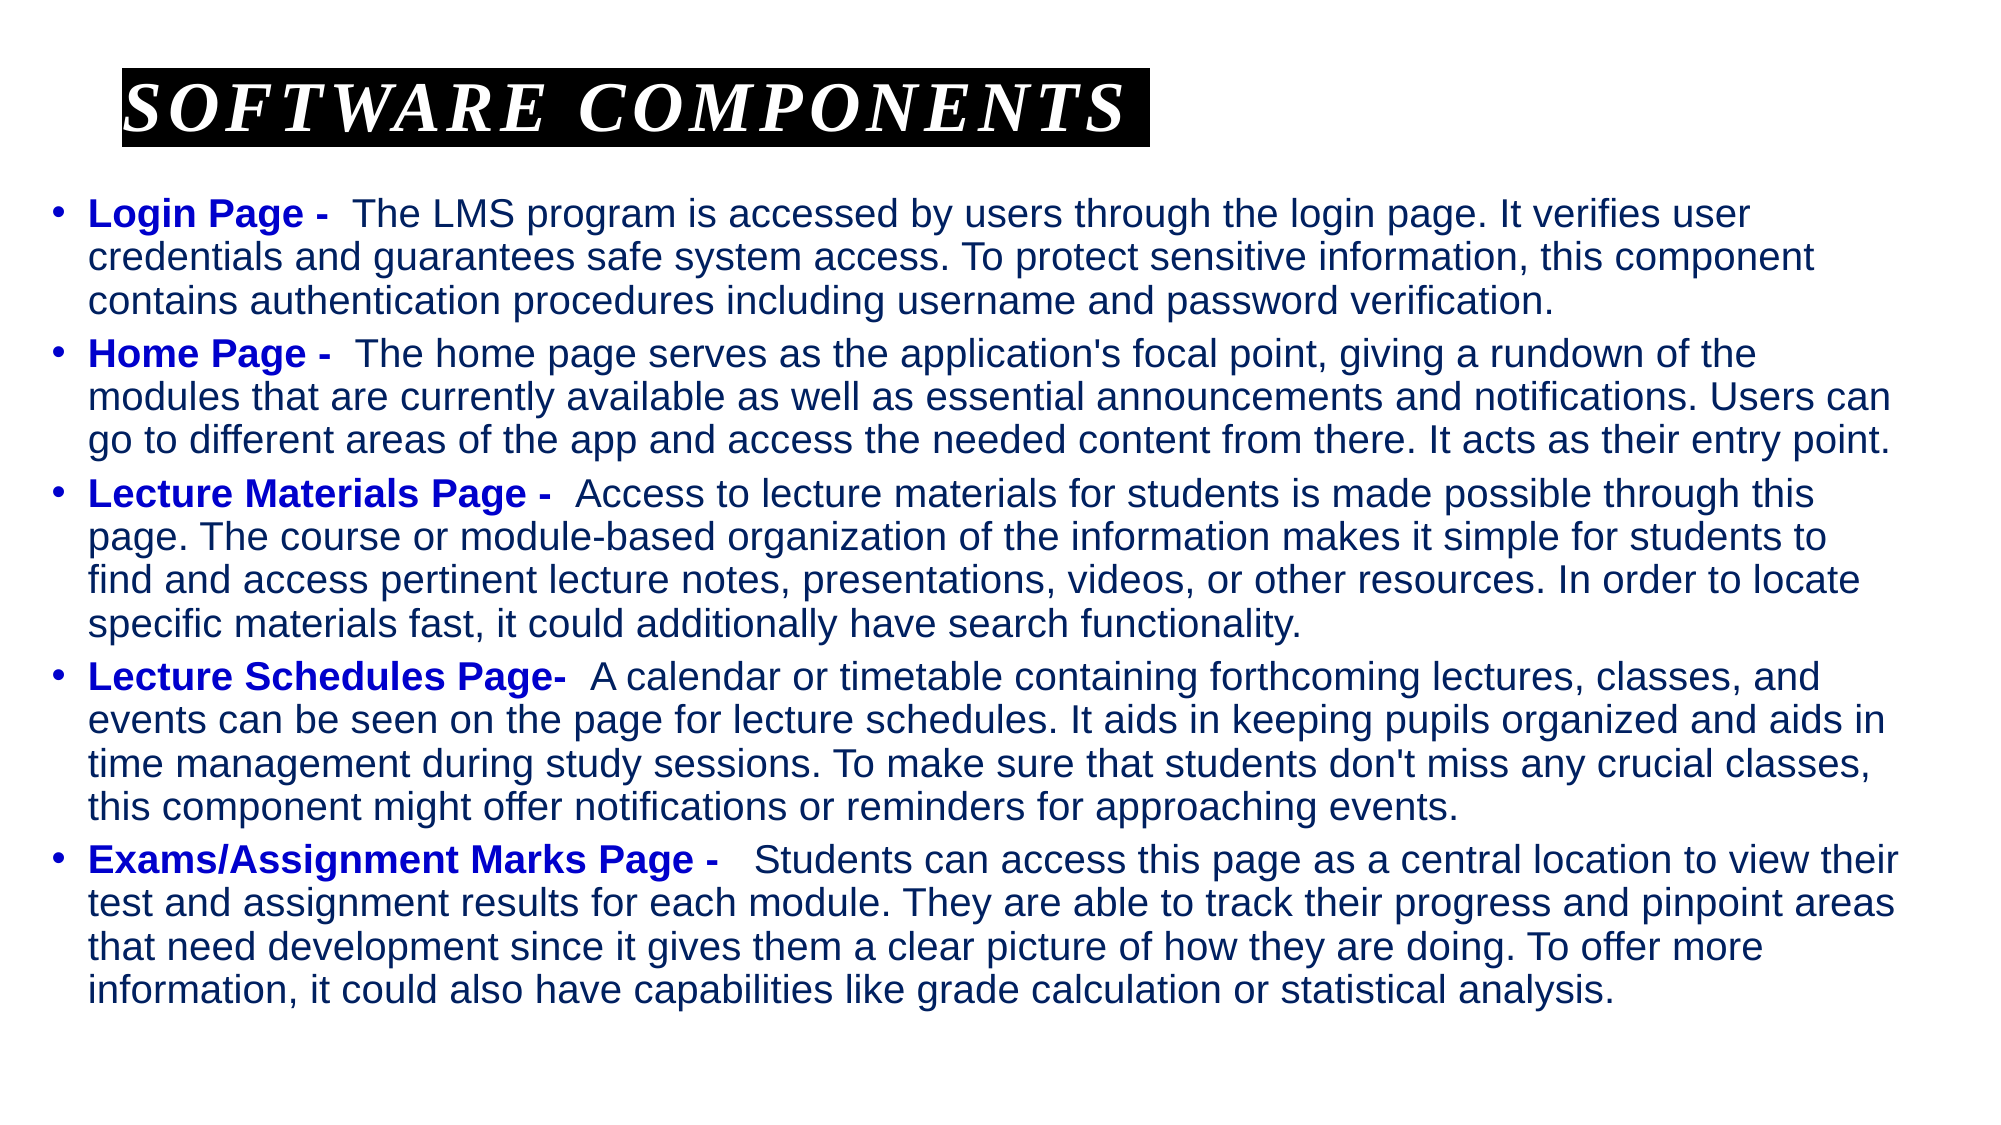

# Software components
Login Page -  The LMS program is accessed by users through the login page. It verifies user credentials and guarantees safe system access. To protect sensitive information, this component contains authentication procedures including username and password verification.
Home Page -  The home page serves as the application's focal point, giving a rundown of the modules that are currently available as well as essential announcements and notifications. Users can go to different areas of the app and access the needed content from there. It acts as their entry point.
Lecture Materials Page -  Access to lecture materials for students is made possible through this page. The course or module-based organization of the information makes it simple for students to find and access pertinent lecture notes, presentations, videos, or other resources. In order to locate specific materials fast, it could additionally have search functionality.
Lecture Schedules Page-  A calendar or timetable containing forthcoming lectures, classes, and events can be seen on the page for lecture schedules. It aids in keeping pupils organized and aids in time management during study sessions. To make sure that students don't miss any crucial classes, this component might offer notifications or reminders for approaching events.
Exams/Assignment Marks Page -   Students can access this page as a central location to view their test and assignment results for each module. They are able to track their progress and pinpoint areas that need development since it gives them a clear picture of how they are doing. To offer more information, it could also have capabilities like grade calculation or statistical analysis.